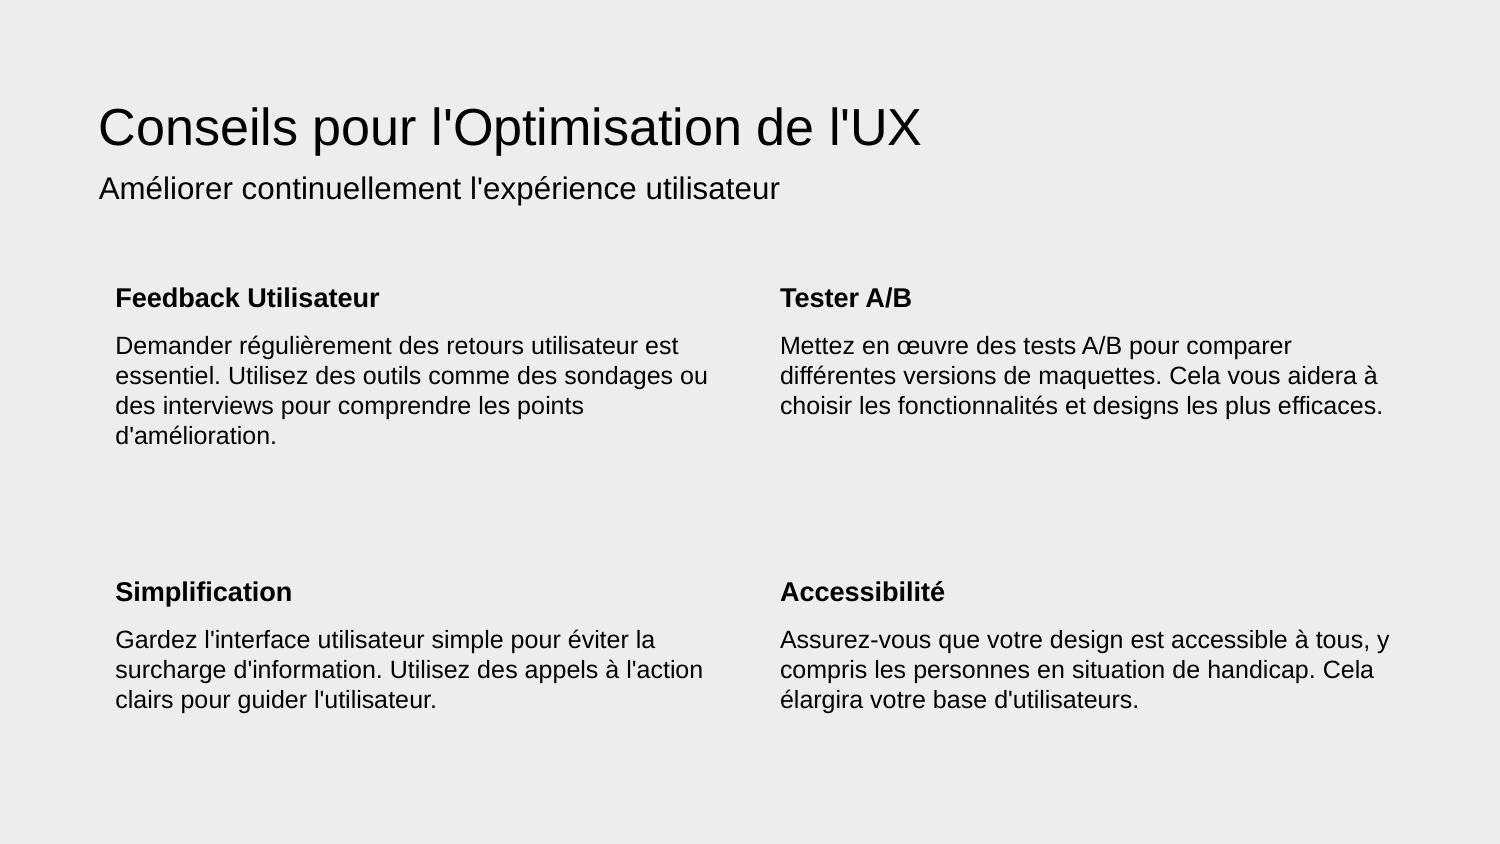

Conseils pour l'Optimisation de l'UX
Améliorer continuellement l'expérience utilisateur
Feedback Utilisateur
Tester A/B
Demander régulièrement des retours utilisateur est essentiel. Utilisez des outils comme des sondages ou des interviews pour comprendre les points d'amélioration.
Mettez en œuvre des tests A/B pour comparer différentes versions de maquettes. Cela vous aidera à choisir les fonctionnalités et designs les plus efficaces.
Simplification
Accessibilité
Gardez l'interface utilisateur simple pour éviter la surcharge d'information. Utilisez des appels à l'action clairs pour guider l'utilisateur.
Assurez-vous que votre design est accessible à tous, y compris les personnes en situation de handicap. Cela élargira votre base d'utilisateurs.